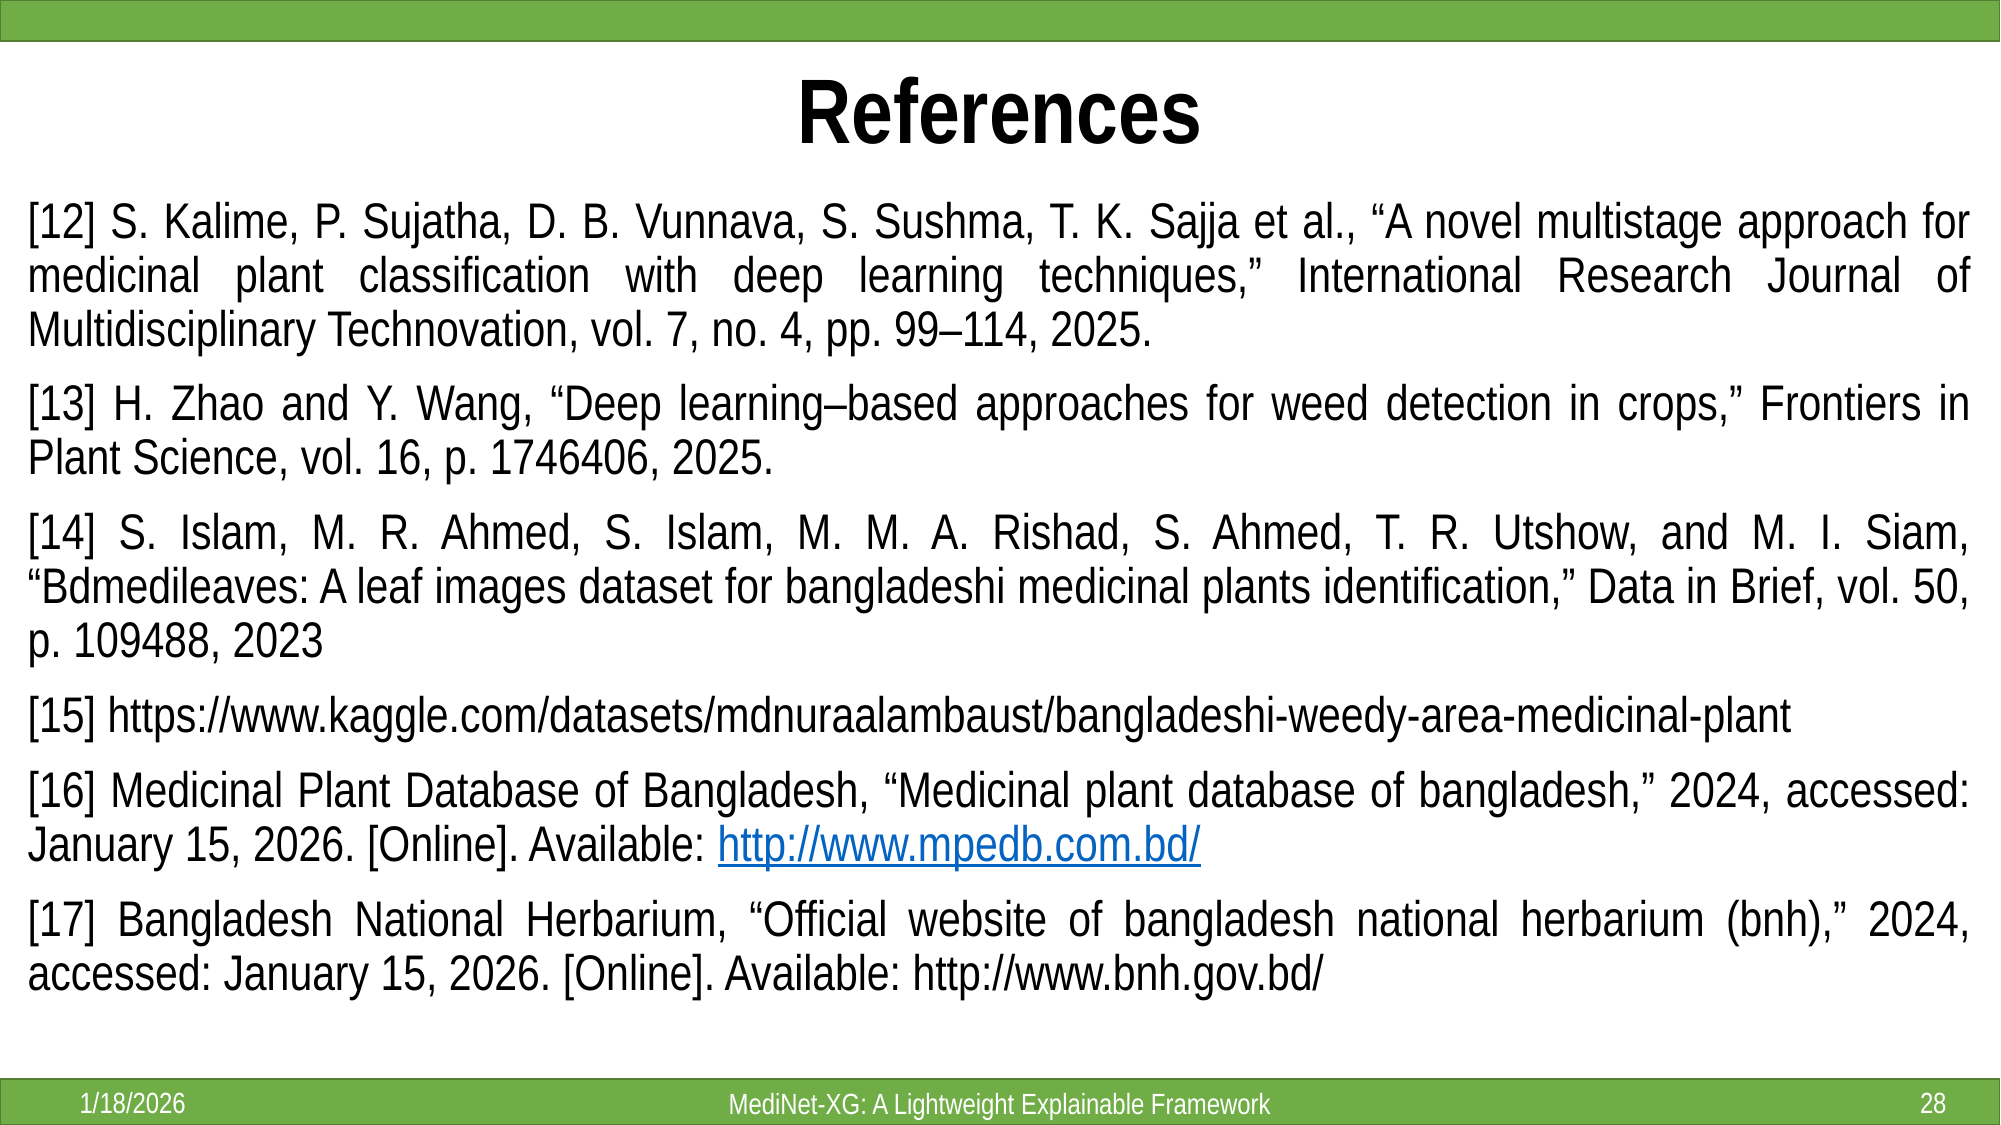

# References
[12] S. Kalime, P. Sujatha, D. B. Vunnava, S. Sushma, T. K. Sajja et al., “A novel multistage approach for medicinal plant classification with deep learning techniques,” International Research Journal of Multidisciplinary Technovation, vol. 7, no. 4, pp. 99–114, 2025.
[13] H. Zhao and Y. Wang, “Deep learning–based approaches for weed detection in crops,” Frontiers in Plant Science, vol. 16, p. 1746406, 2025.
[14] S. Islam, M. R. Ahmed, S. Islam, M. M. A. Rishad, S. Ahmed, T. R. Utshow, and M. I. Siam, “Bdmedileaves: A leaf images dataset for bangladeshi medicinal plants identification,” Data in Brief, vol. 50, p. 109488, 2023
[15] https://www.kaggle.com/datasets/mdnuraalambaust/bangladeshi-weedy-area-medicinal-plant
[16] Medicinal Plant Database of Bangladesh, “Medicinal plant database of bangladesh,” 2024, accessed: January 15, 2026. [Online]. Available: http://www.mpedb.com.bd/
[17] Bangladesh National Herbarium, “Official website of bangladesh national herbarium (bnh),” 2024, accessed: January 15, 2026. [Online]. Available: http://www.bnh.gov.bd/
1/18/2026
28
MediNet-XG: A Lightweight Explainable Framework